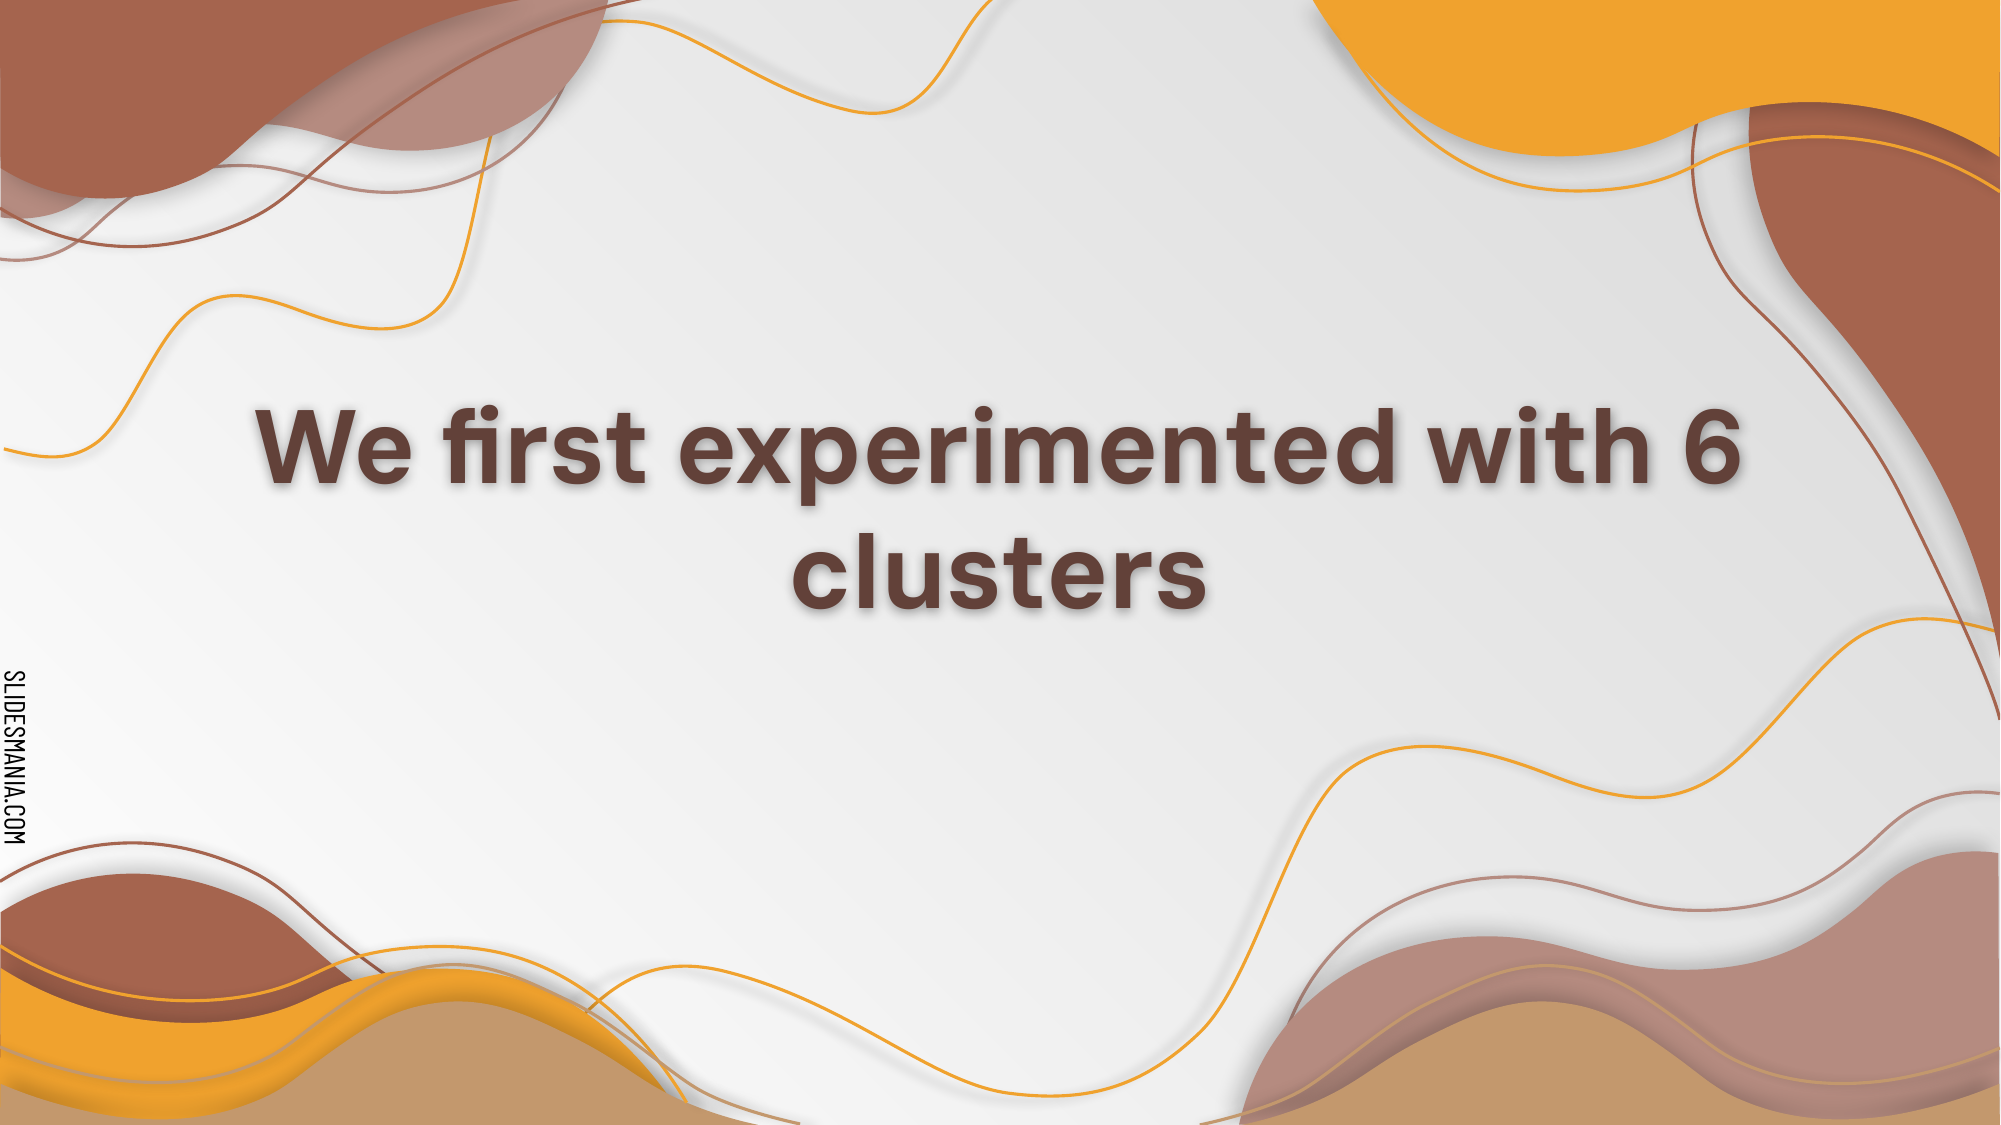

# We first experimented with 6 clusters